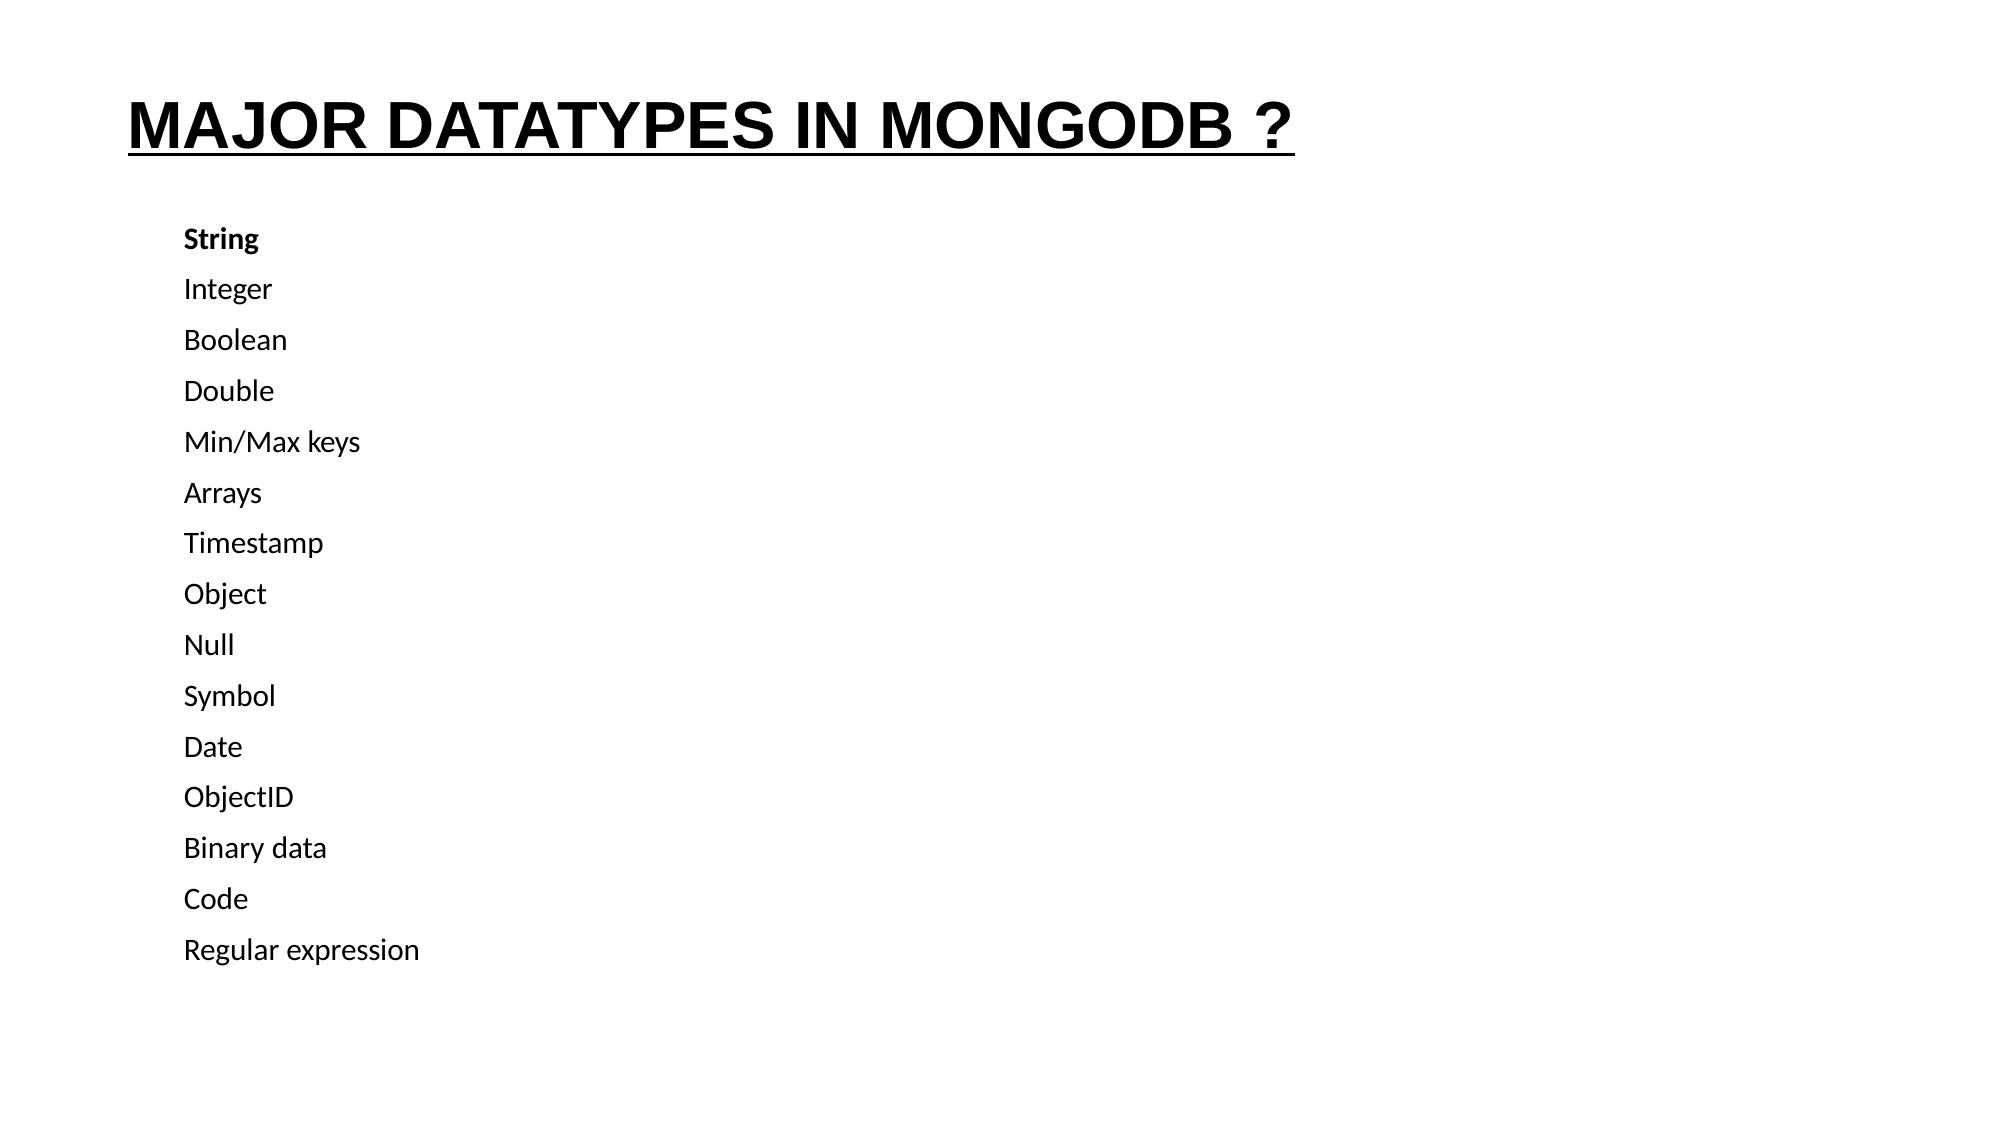

MAJOR DATATYPES IN MONGODB ?
String
Integer
Boolean
Double
Min/Max keys
Arrays
Timestamp
Object
Null
Symbol
Date
ObjectID
Binary data
Code
Regular expression